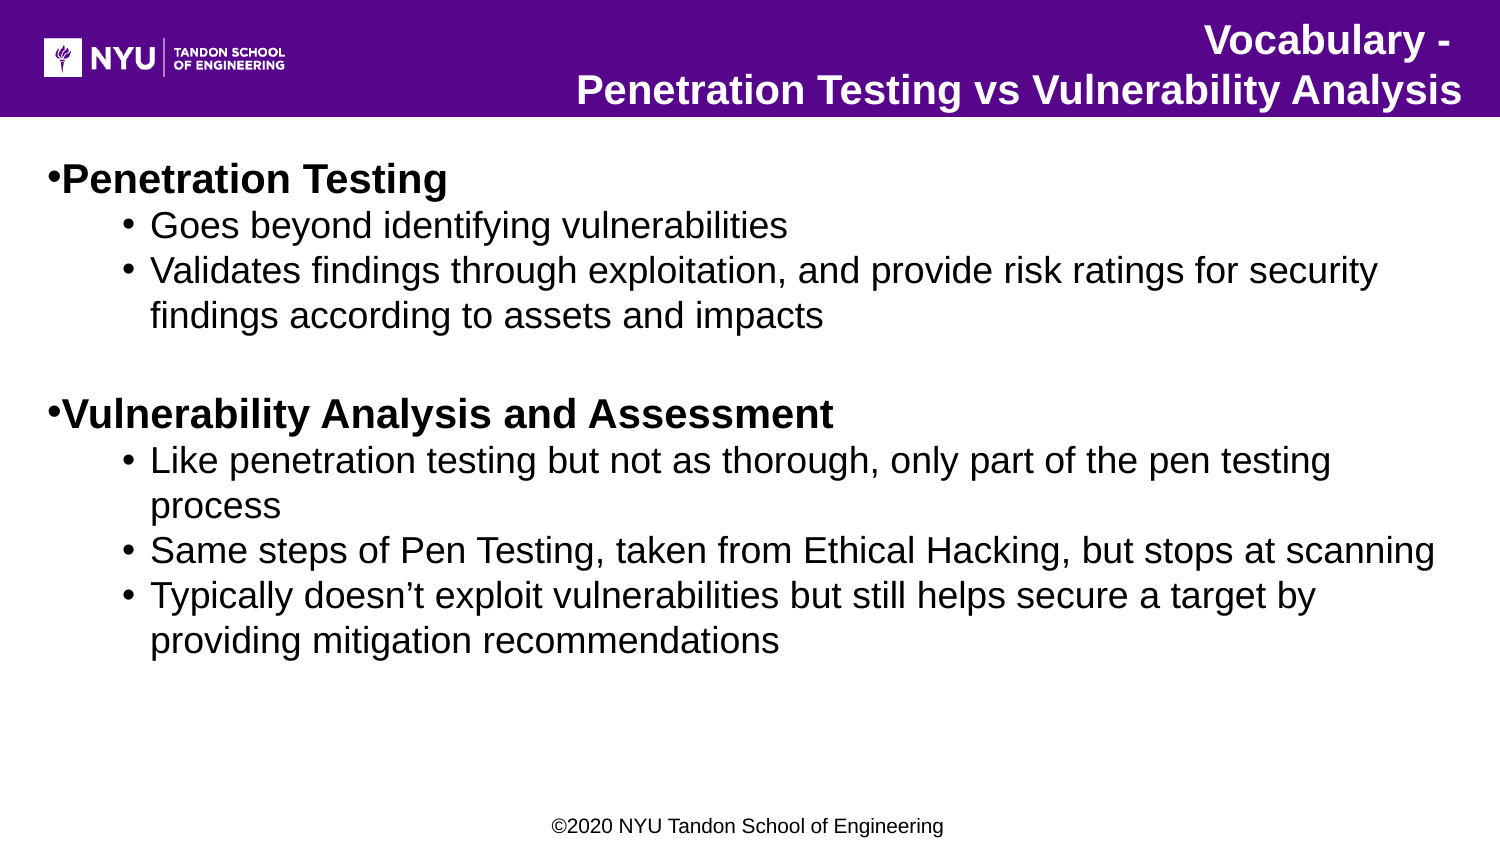

Vocabulary -
Penetration Testing vs Vulnerability Analysis
Penetration Testing
Goes beyond identifying vulnerabilities
Validates findings through exploitation, and provide risk ratings for security findings according to assets and impacts

Vulnerability Analysis and Assessment
Like penetration testing but not as thorough, only part of the pen testing process
Same steps of Pen Testing, taken from Ethical Hacking, but stops at scanning
Typically doesn’t exploit vulnerabilities but still helps secure a target by providing mitigation recommendations